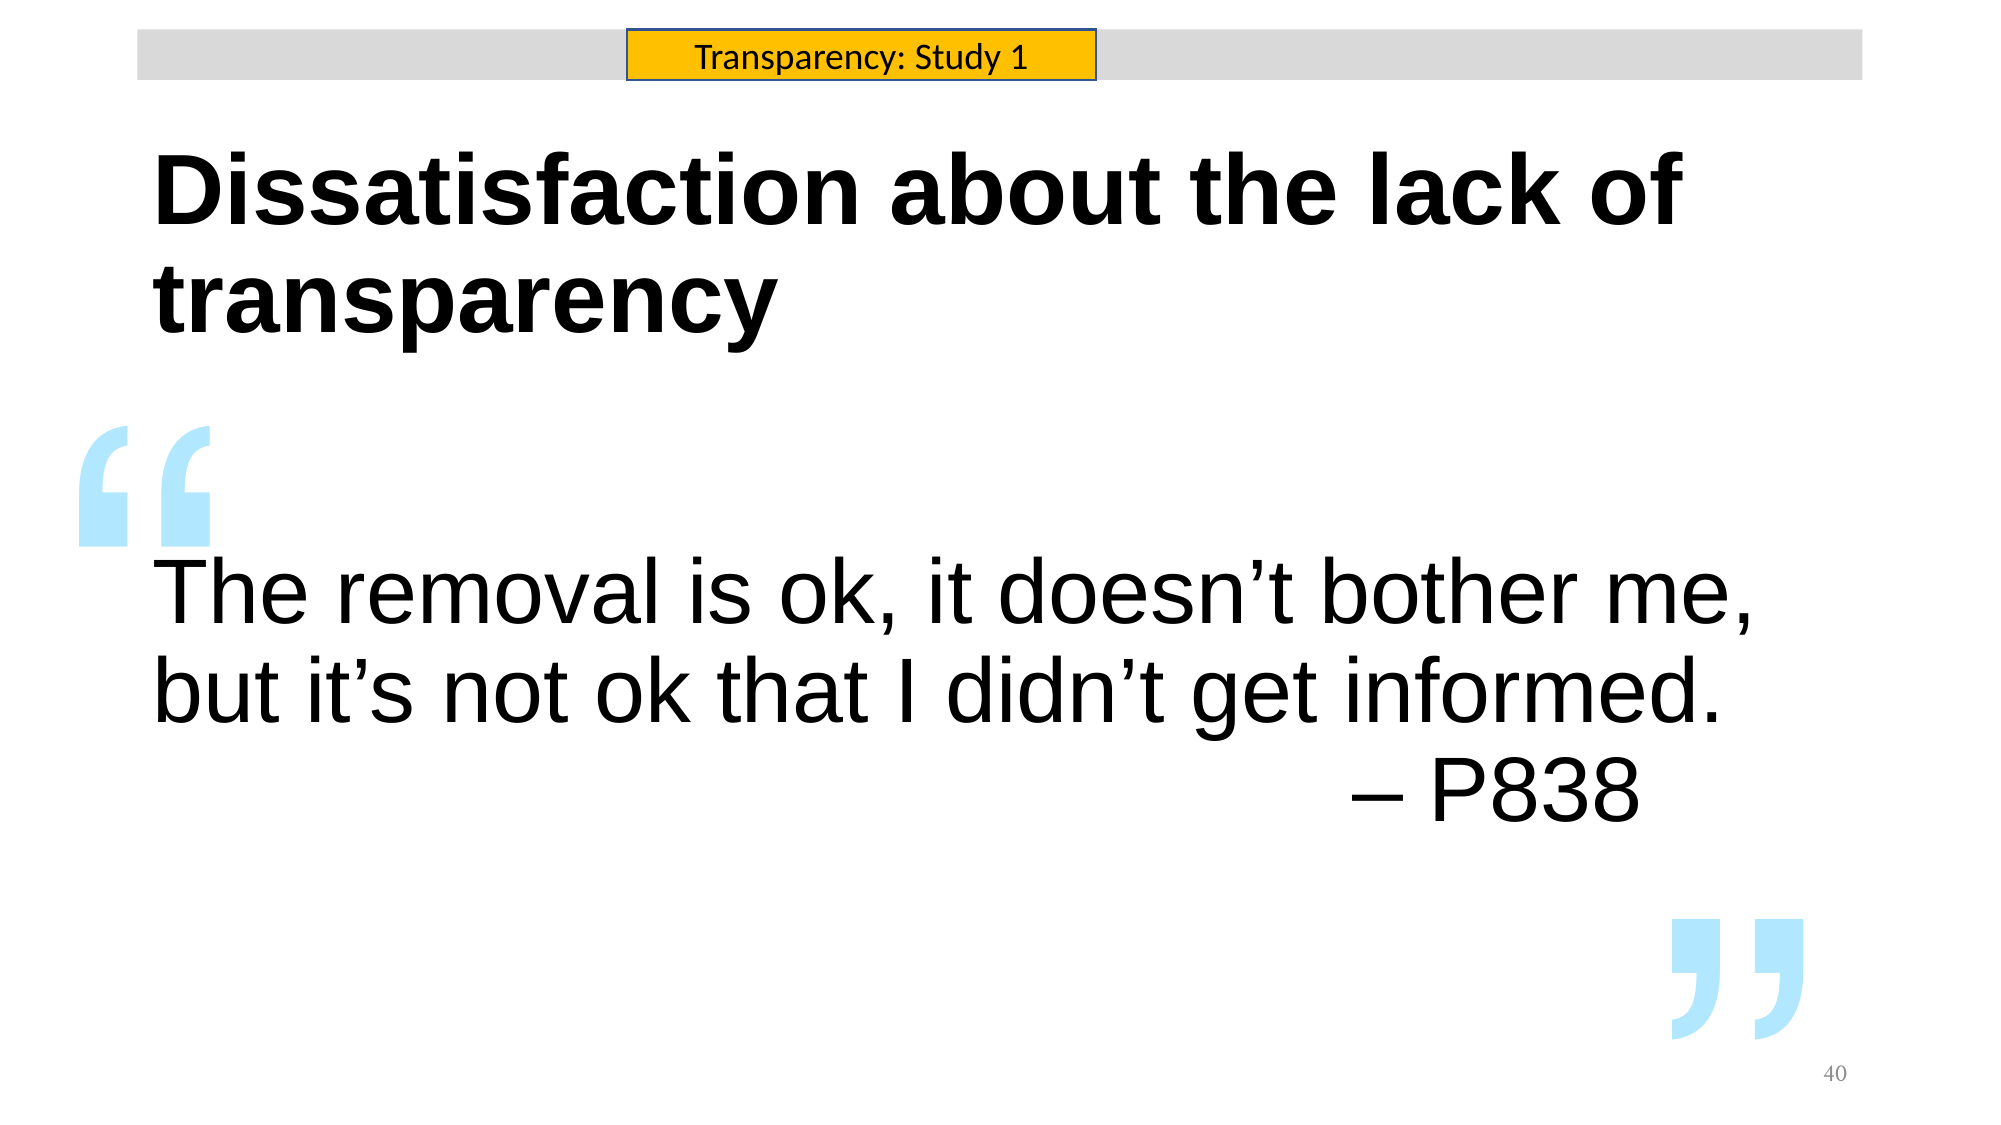

Transparency: Study 1
# Dissatisfaction about the lack of transparency
“
The removal is ok, it doesn’t bother me, but it’s not ok that I didn’t get informed. 									– P838
”
40